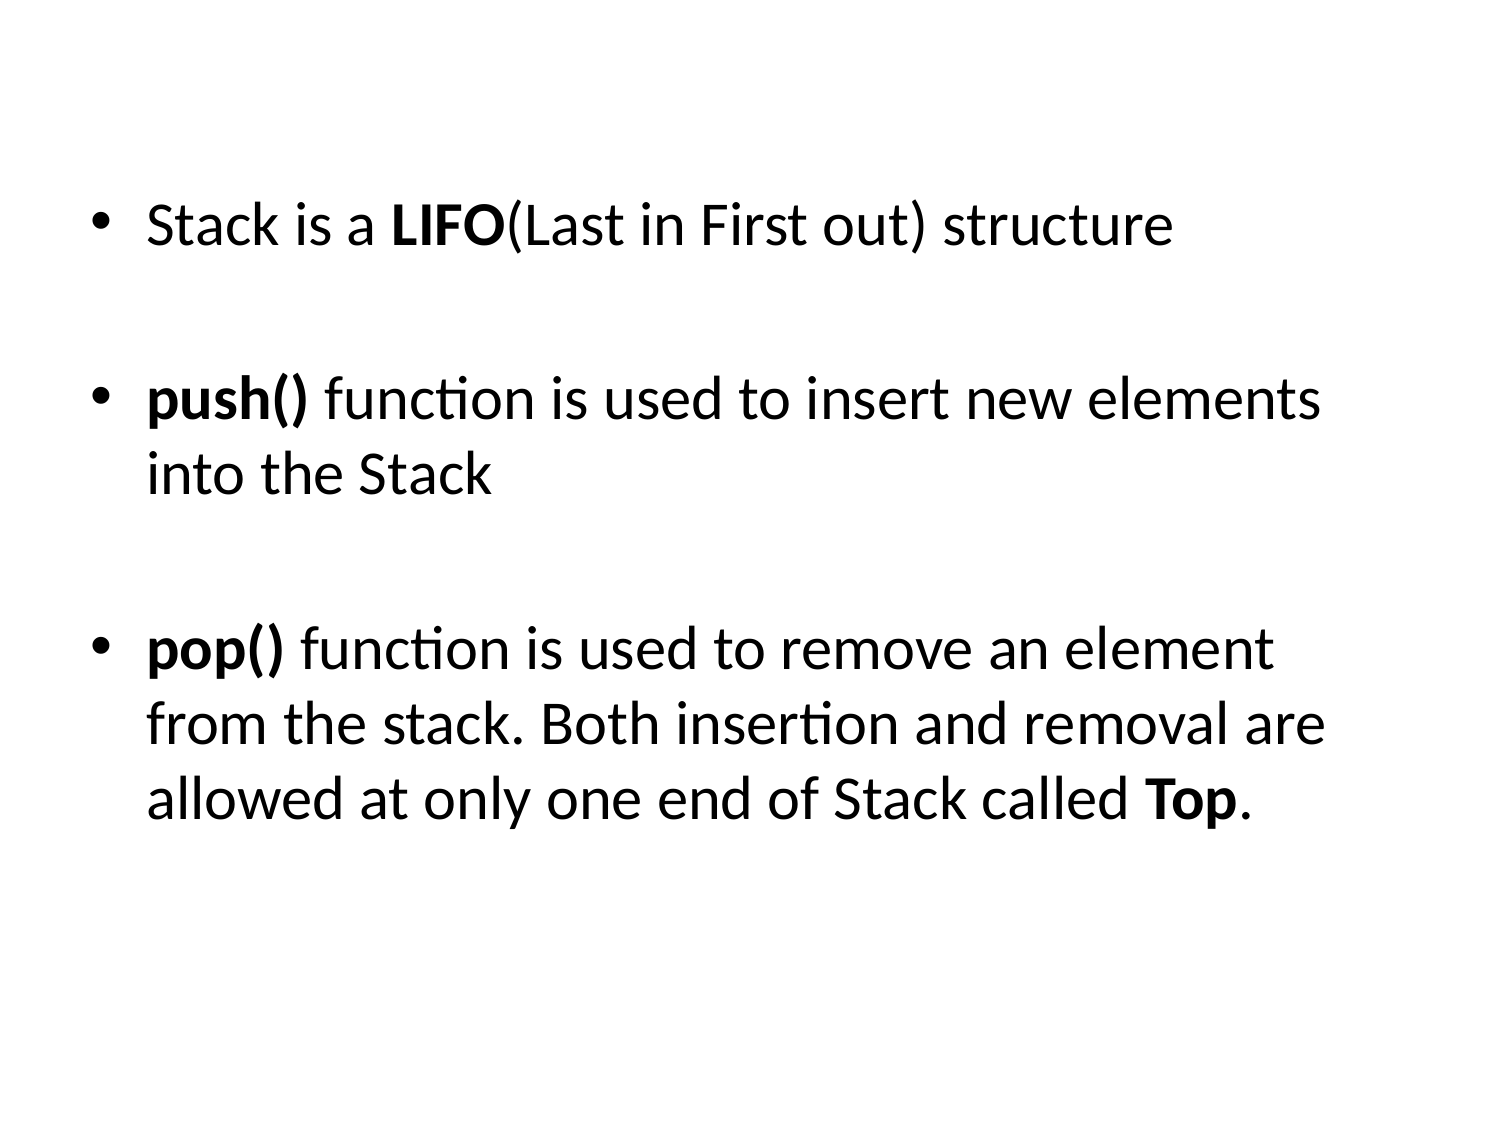

Stack is a LIFO(Last in First out) structure

push() function is used to insert new elements into the Stack

pop() function is used to remove an element from the stack. Both insertion and removal are allowed at only one end of Stack called Top.